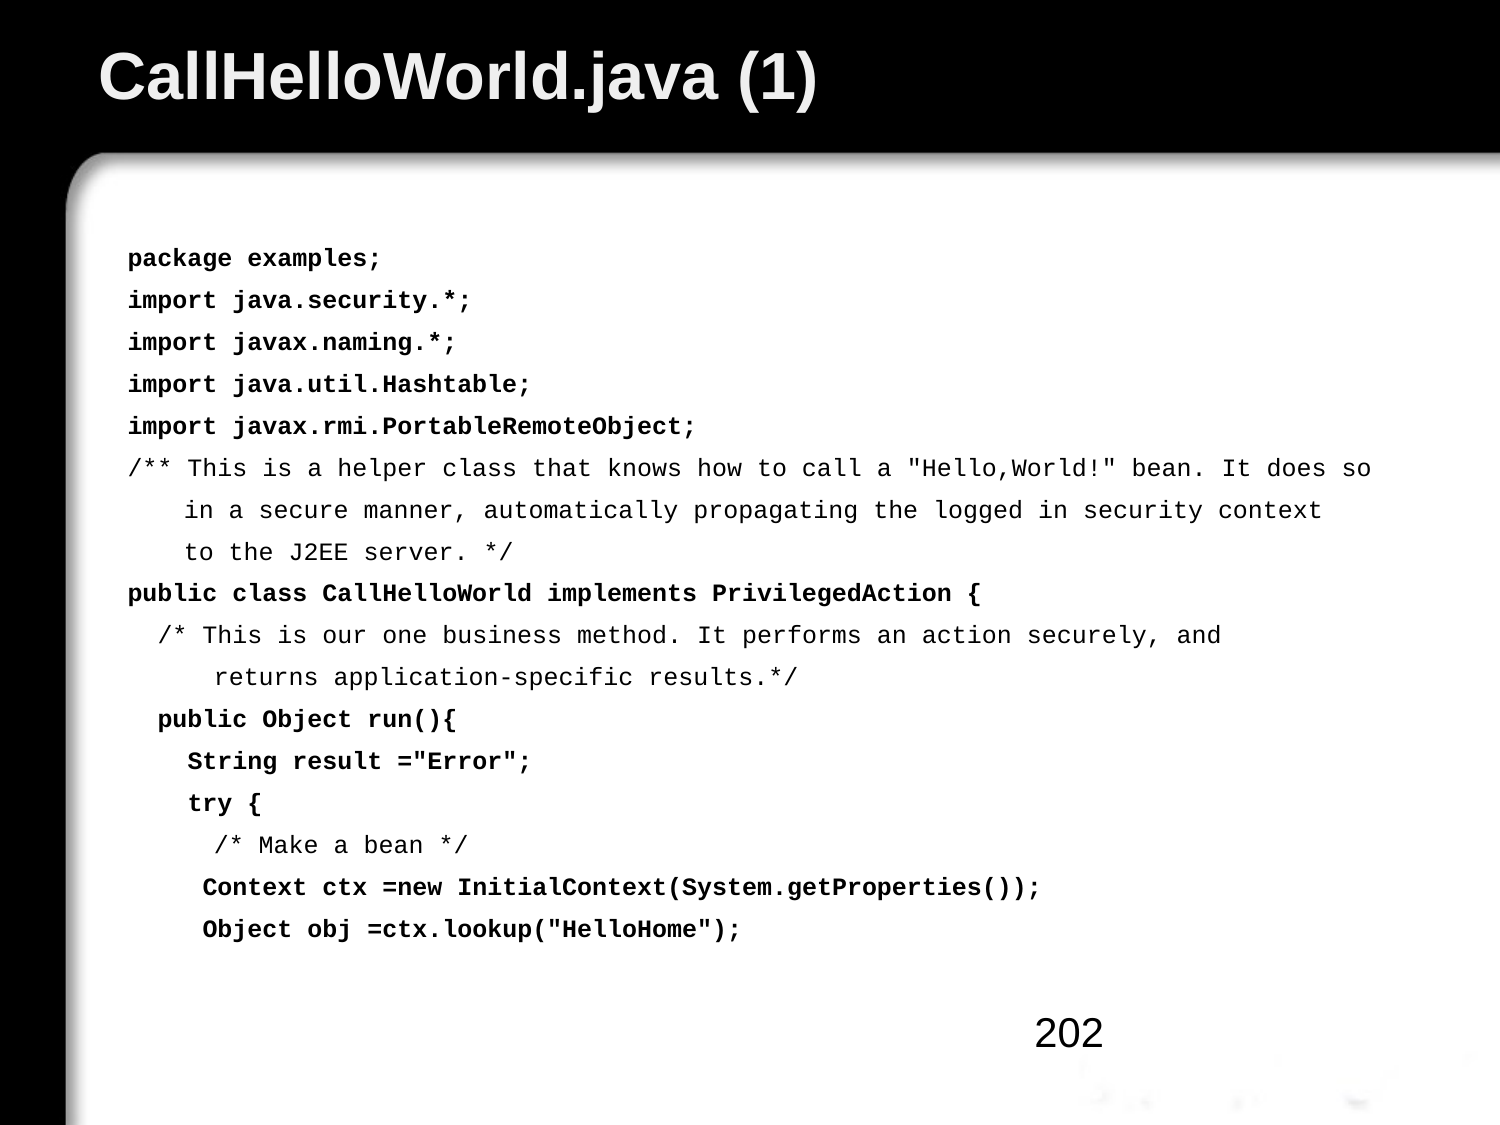

# CallHelloWorld.java (1)
package examples;
import java.security.*;
import javax.naming.*;
import java.util.Hashtable;
import javax.rmi.PortableRemoteObject;
/** This is a helper class that knows how to call a "Hello,World!" bean. It does so
	in a secure manner, automatically propagating the logged in security context
	to the J2EE server. */
public class CallHelloWorld implements PrivilegedAction {
  /* This is our one business method. It performs an action securely, and
	  returns application-specific results.*/
  public Object run(){
    String result ="Error";
    try {
	  /* Make a bean */
     Context ctx =new InitialContext(System.getProperties());
     Object obj =ctx.lookup("HelloHome");